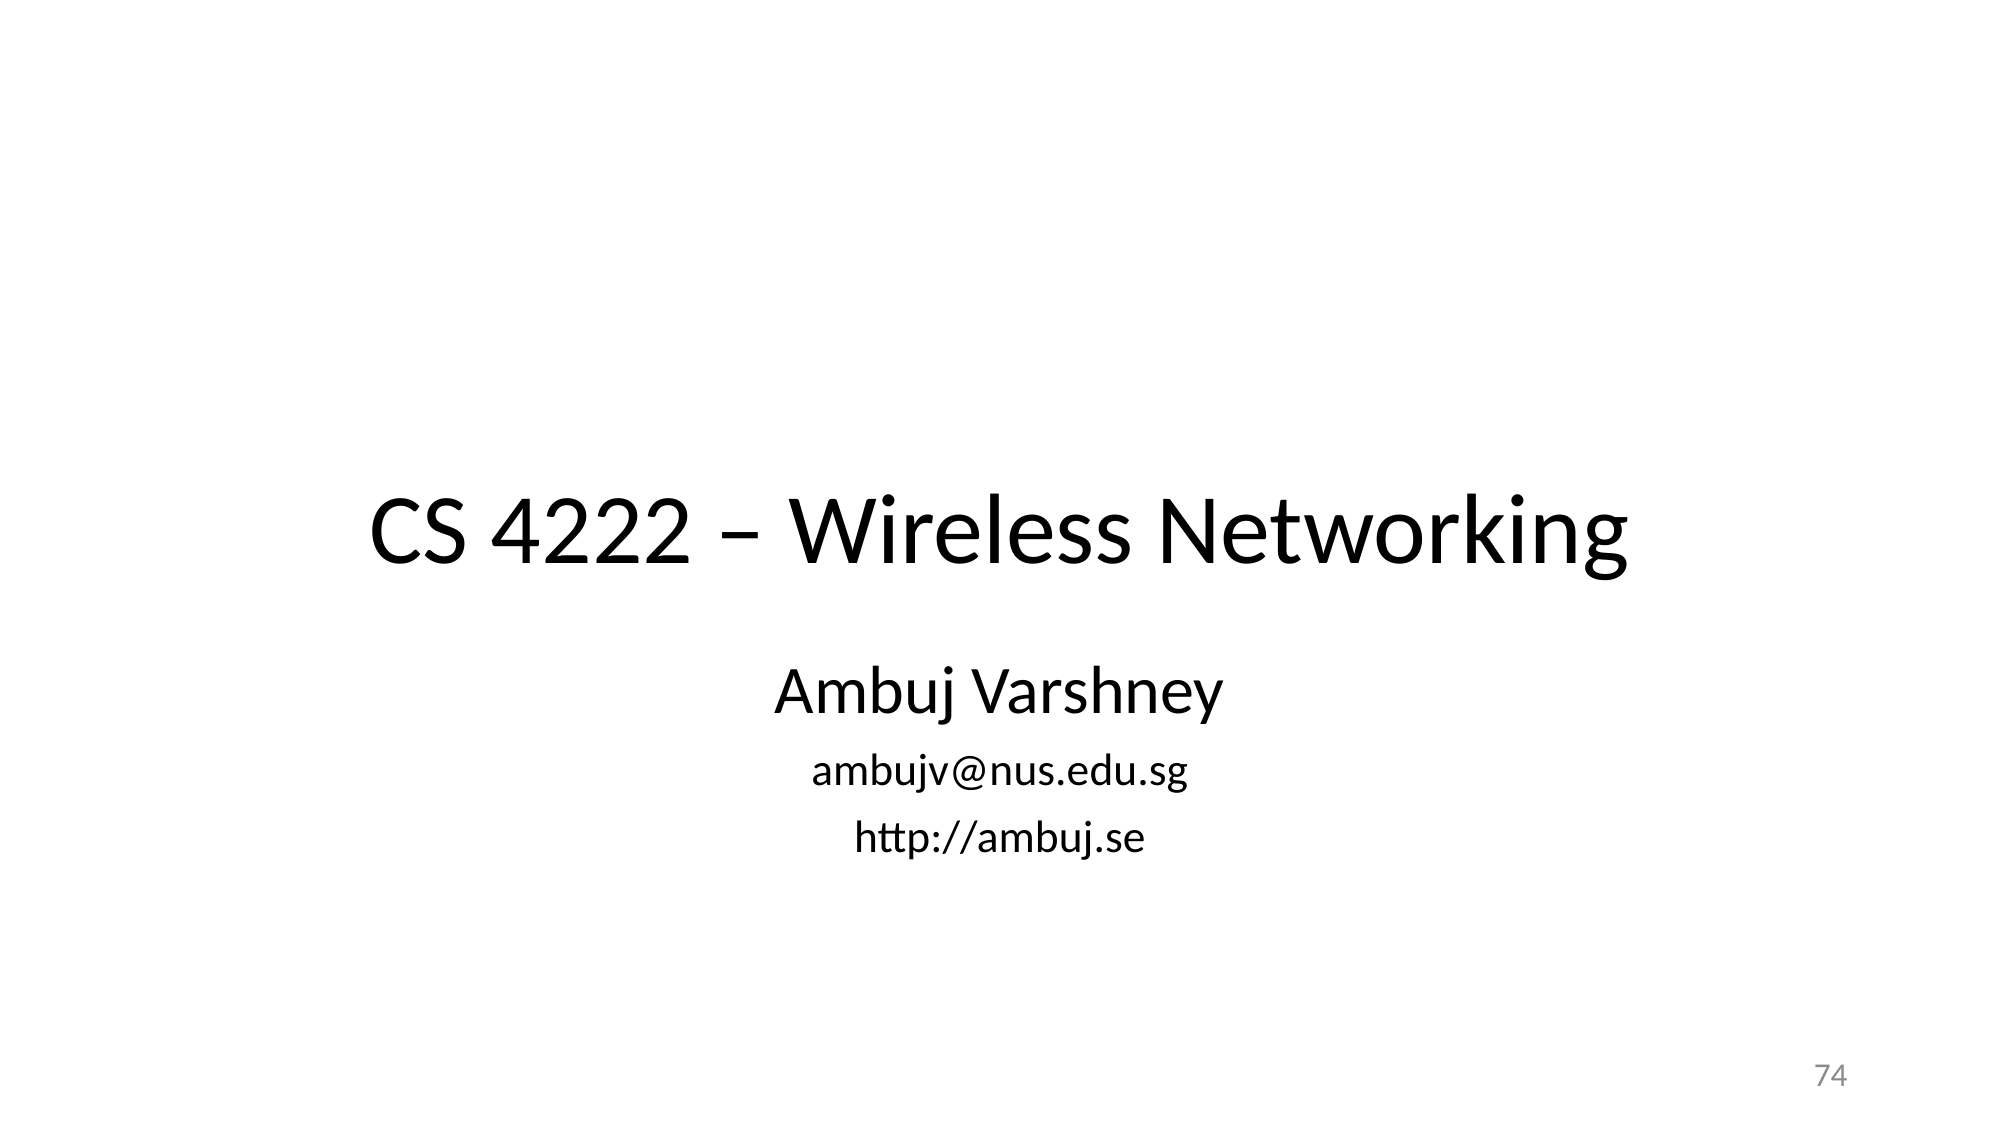

# CS 4222 – Wireless Networking
Ambuj Varshney
ambujv@nus.edu.sg
http://ambuj.se

74